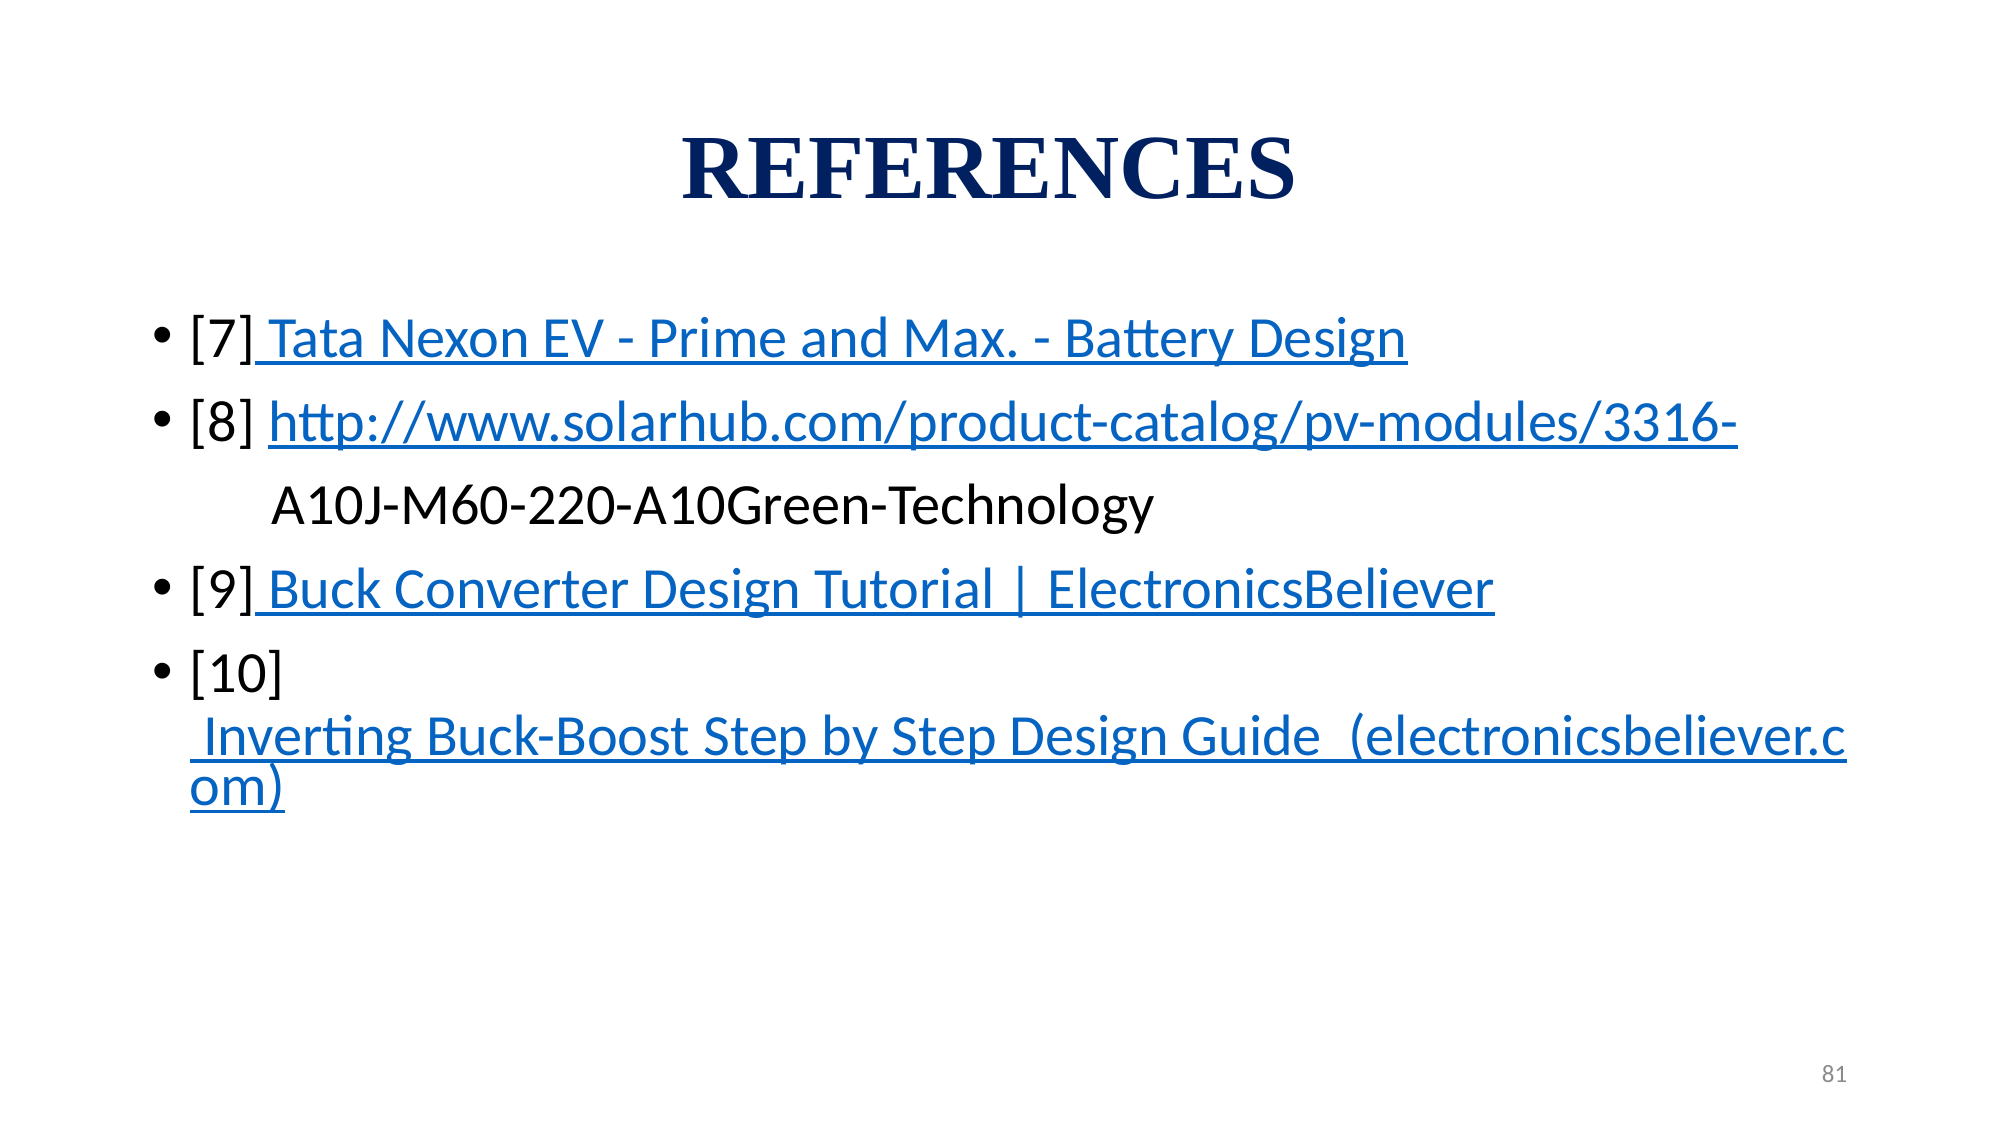

# REFERENCES
[7] Tata Nexon EV - Prime and Max. - Battery Design
[8] http://www.solarhub.com/product-catalog/pv-modules/3316-
         A10J-M60-220-A10Green-Technology
[9] Buck Converter Design Tutorial | ElectronicsBeliever
[10] Inverting Buck-Boost Step by Step Design Guide  (electronicsbeliever.com)
81